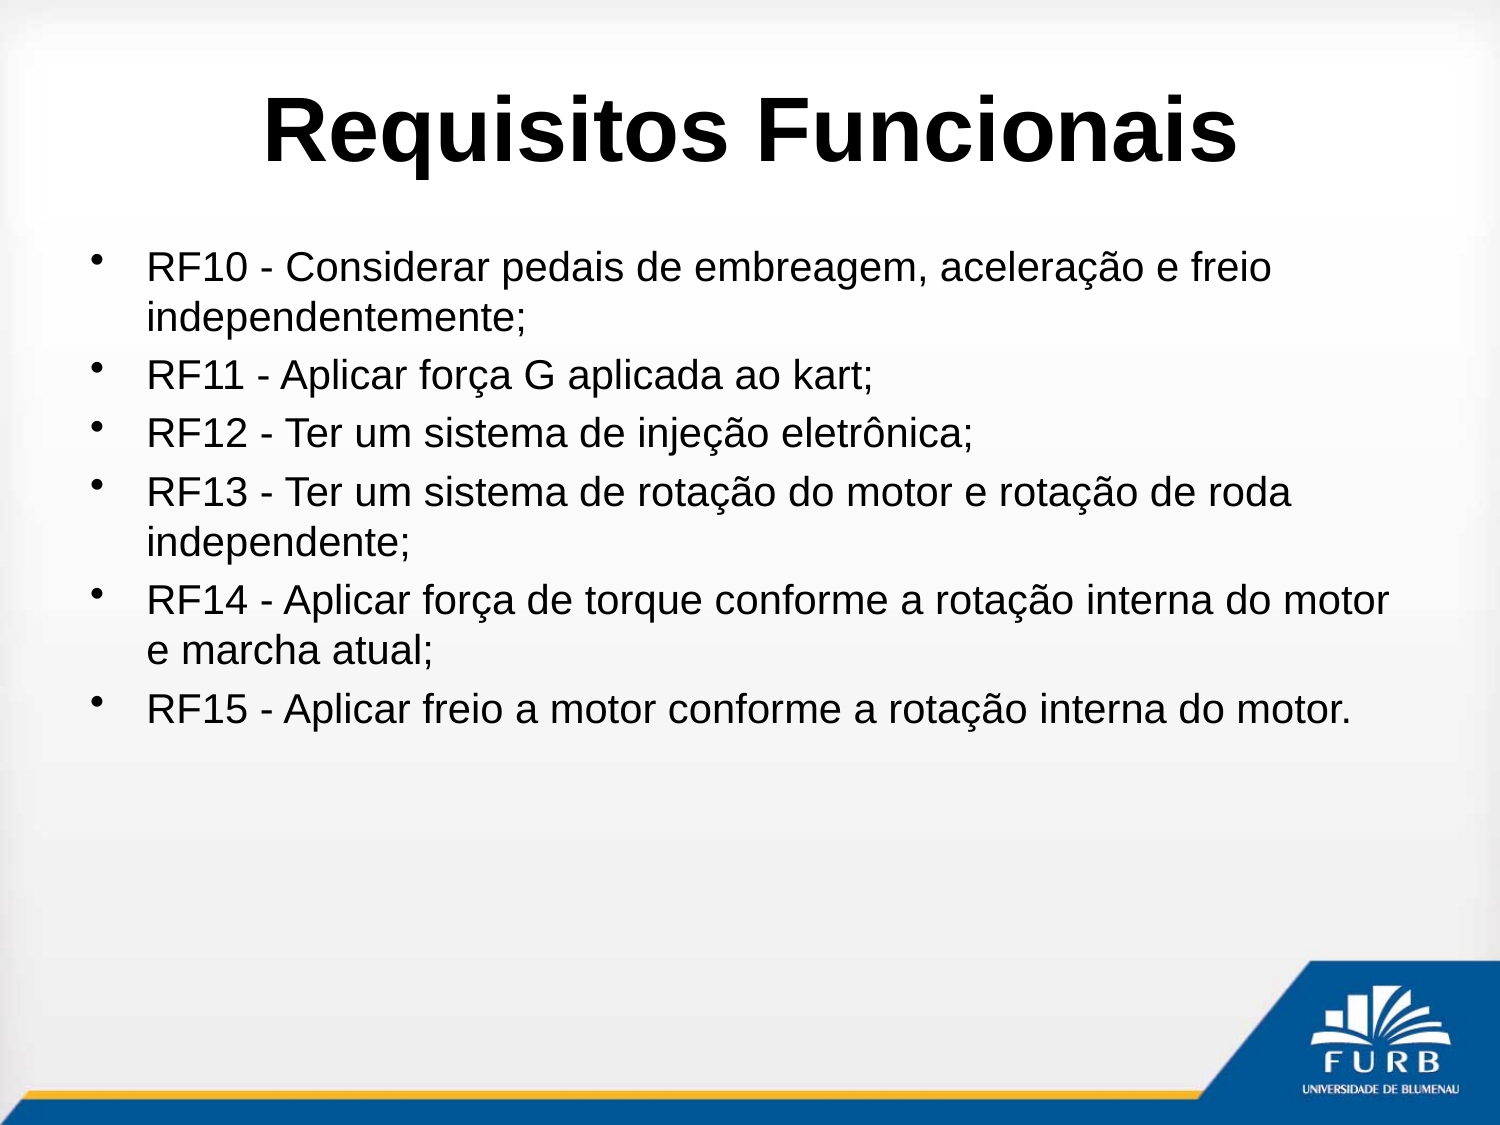

# Requisitos Funcionais
RF10 - Considerar pedais de embreagem, aceleração e freio independentemente;
RF11 - Aplicar força G aplicada ao kart;
RF12 - Ter um sistema de injeção eletrônica;
RF13 - Ter um sistema de rotação do motor e rotação de roda independente;
RF14 - Aplicar força de torque conforme a rotação interna do motor e marcha atual;
RF15 - Aplicar freio a motor conforme a rotação interna do motor.